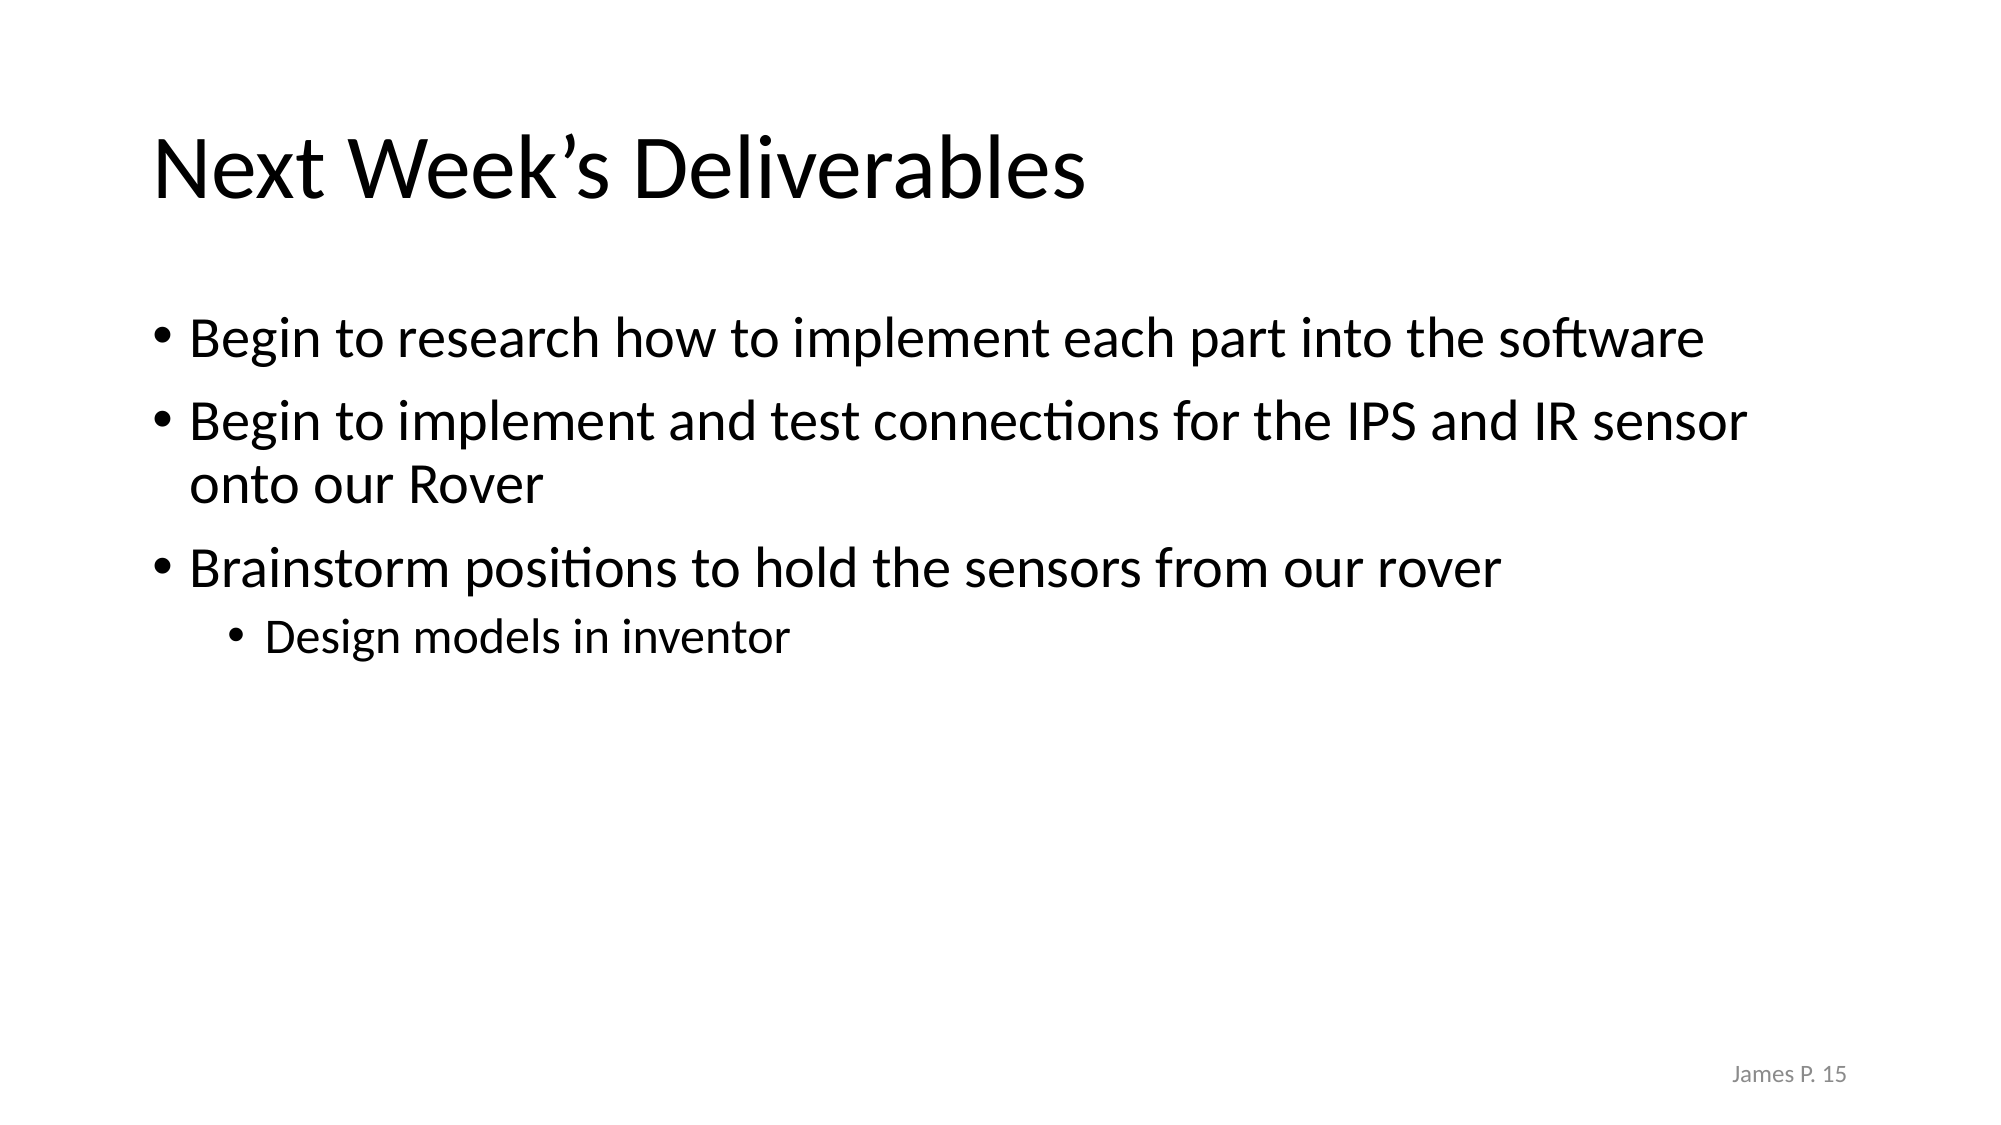

# Next Week’s Deliverables
Begin to research how to implement each part into the software
Begin to implement and test connections for the IPS and IR sensor onto our Rover
Brainstorm positions to hold the sensors from our rover
Design models in inventor
James P. 15